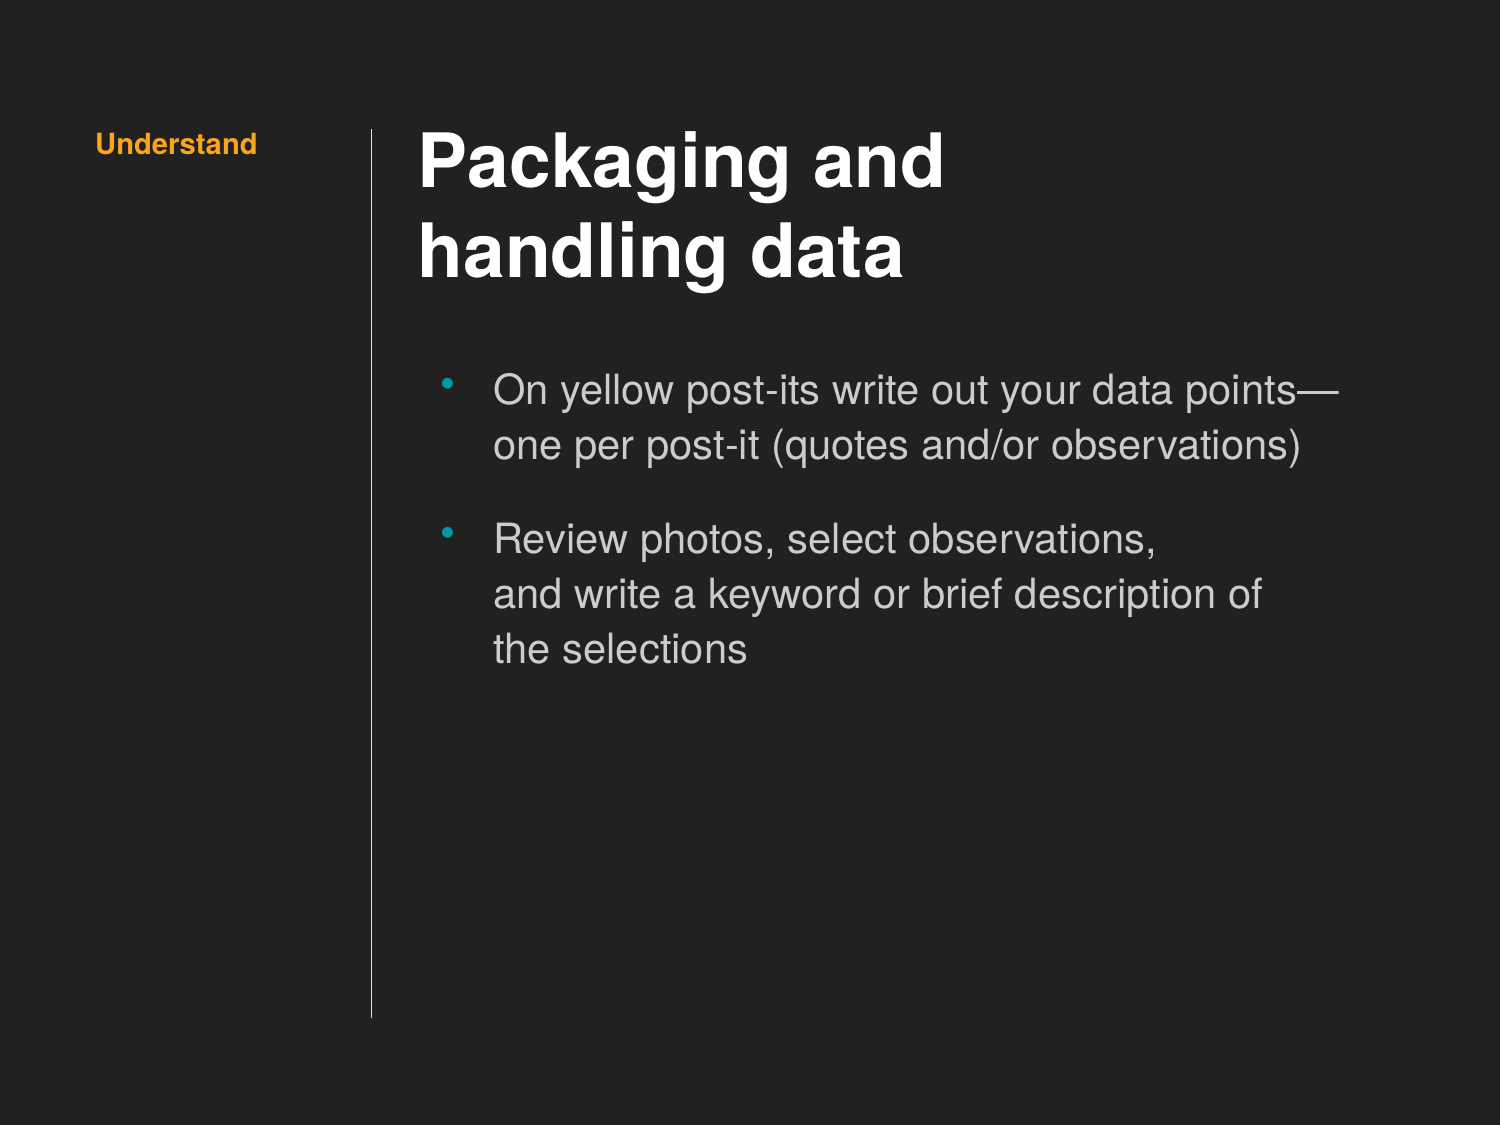

# Packaging and handling data
Understand

On yellow post-its write out your data points— one per post-it (quotes and/or observations)
Review photos, select observations,
and write a keyword or brief description of
the selections